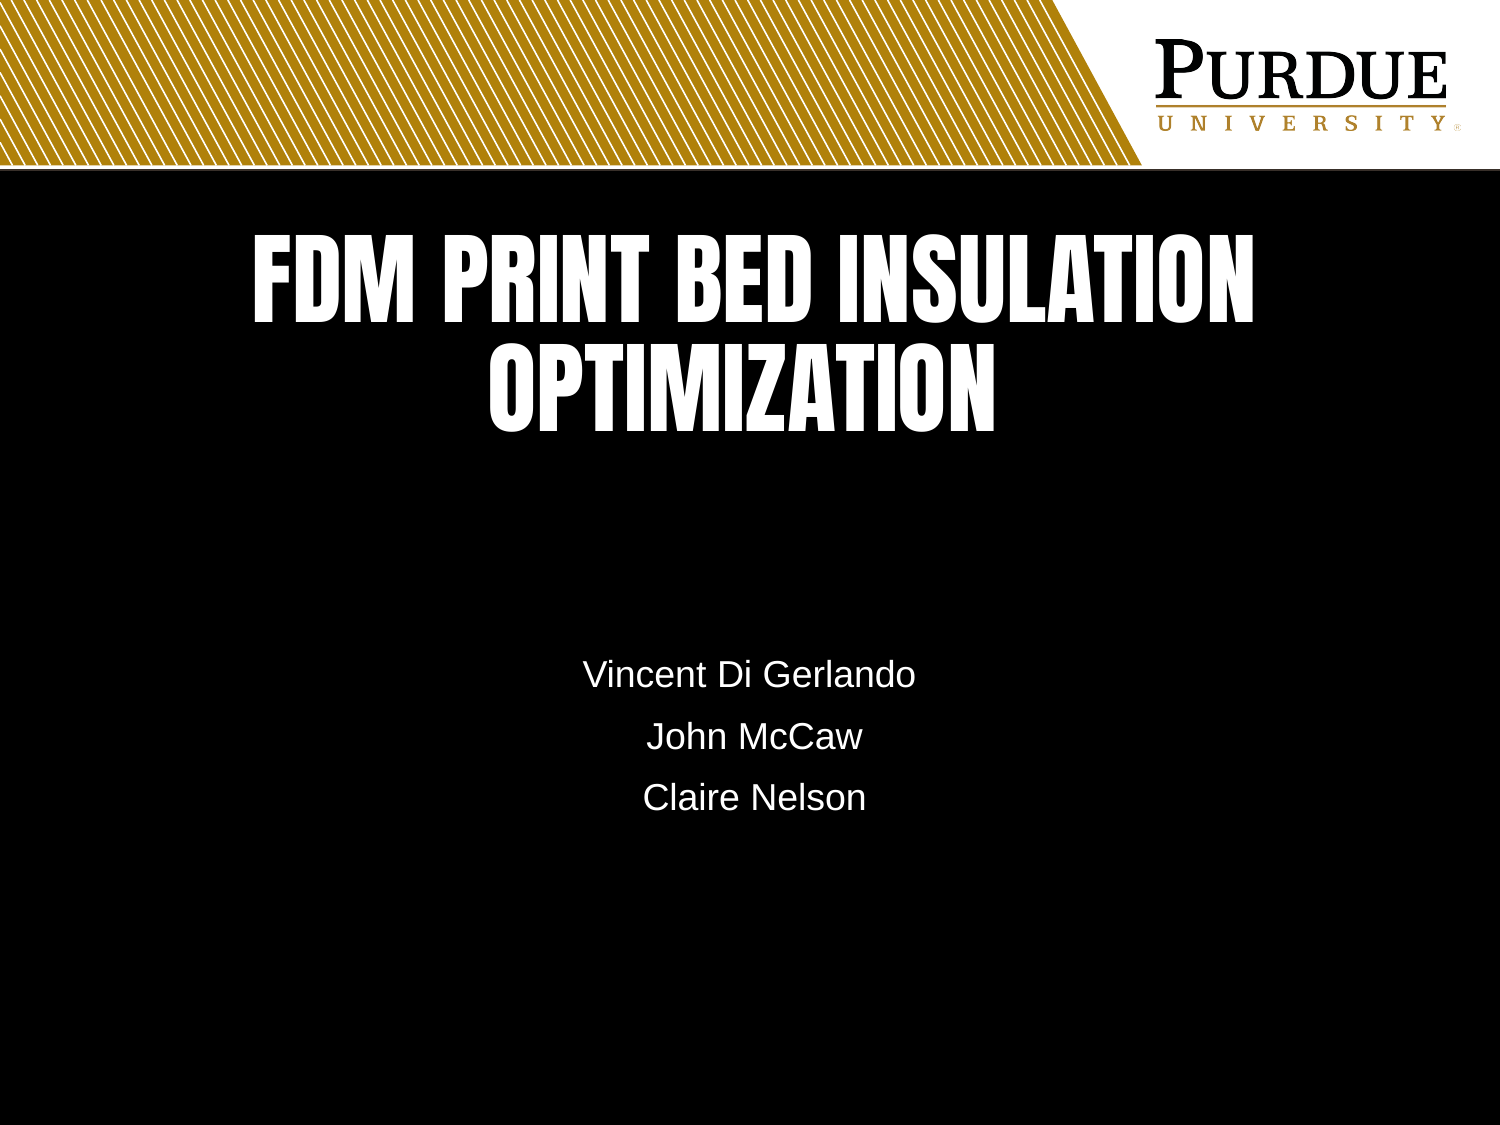

# FDM Print Bed Insulation Optimization
Vincent Di Gerlando
John McCaw
Claire Nelson